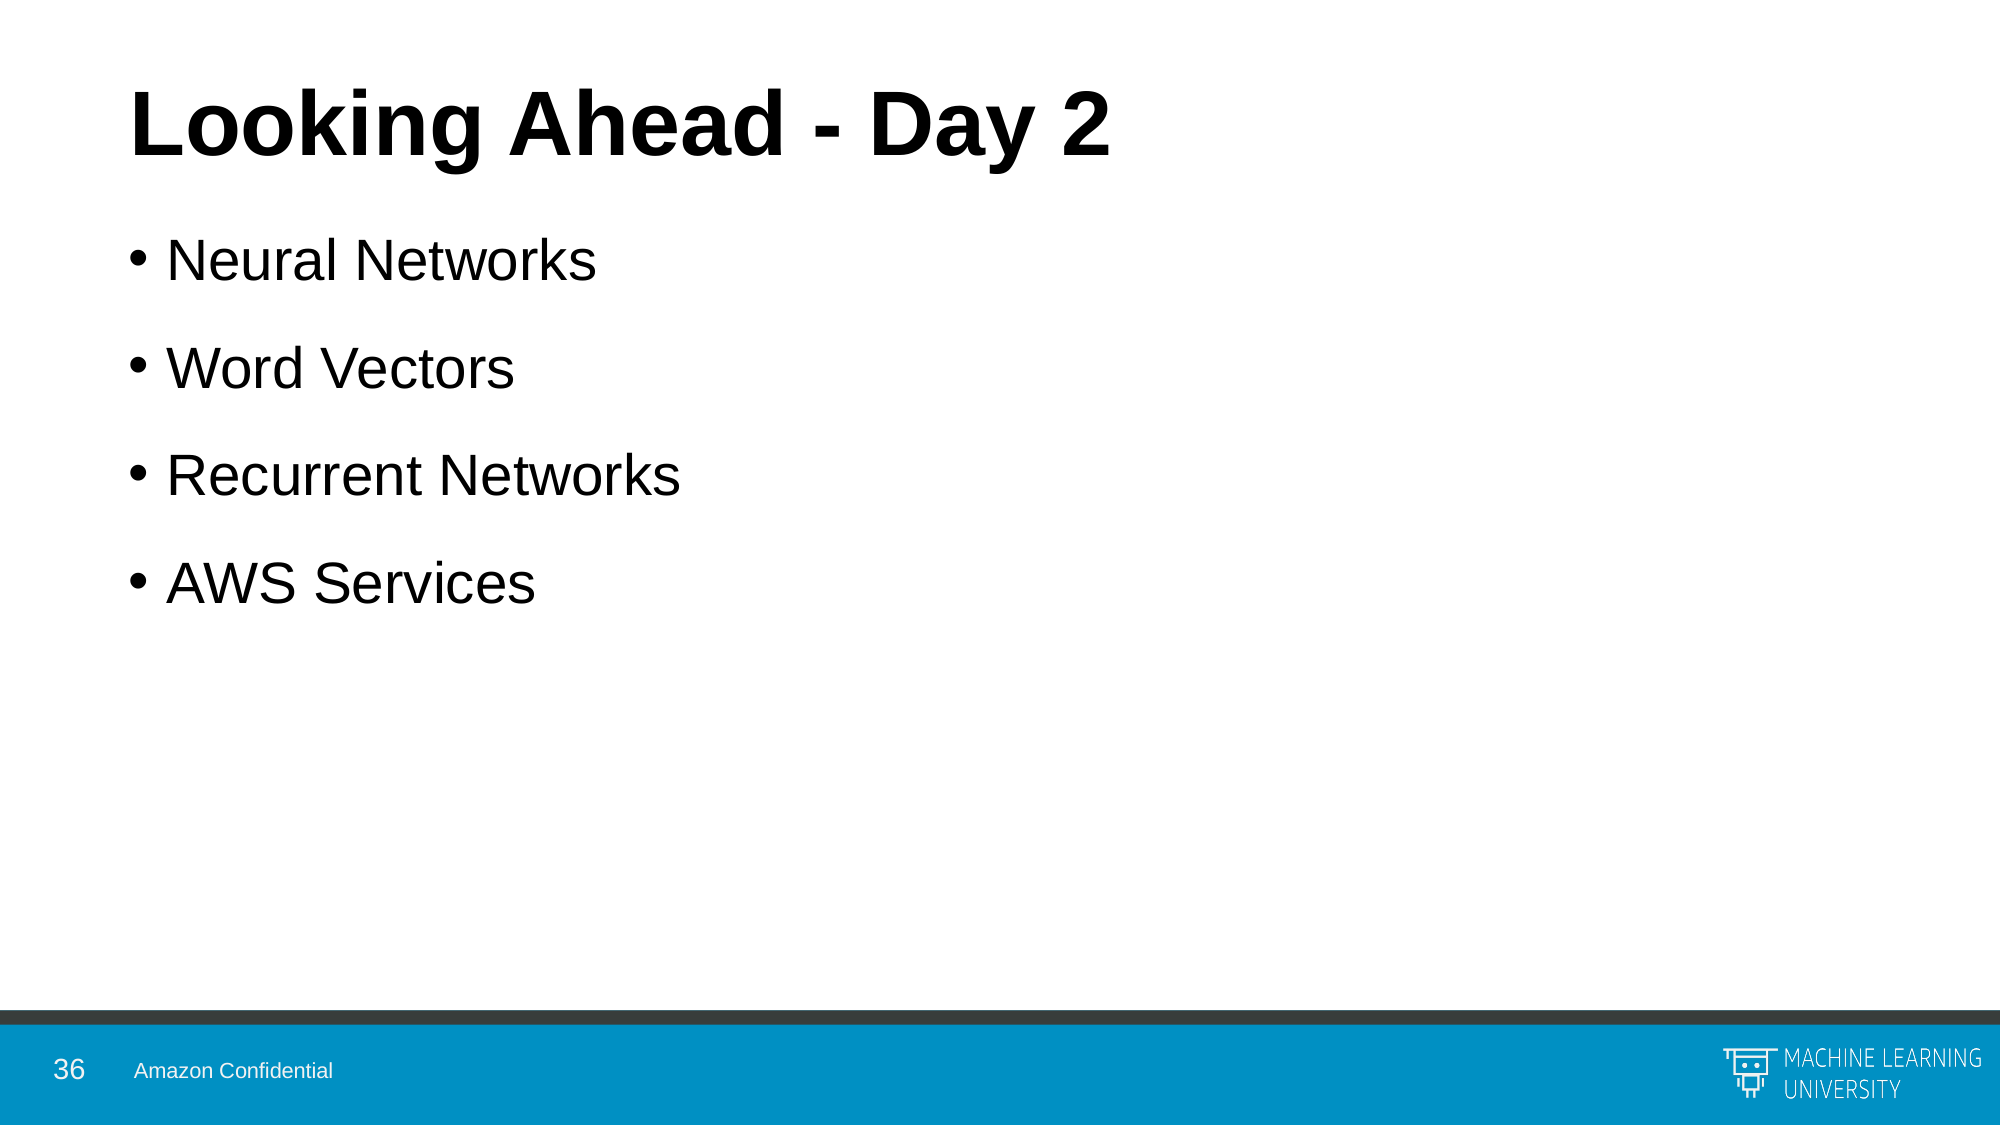

# Looking Ahead - Day 2
Neural Networks
Word Vectors
Recurrent Networks
AWS Services